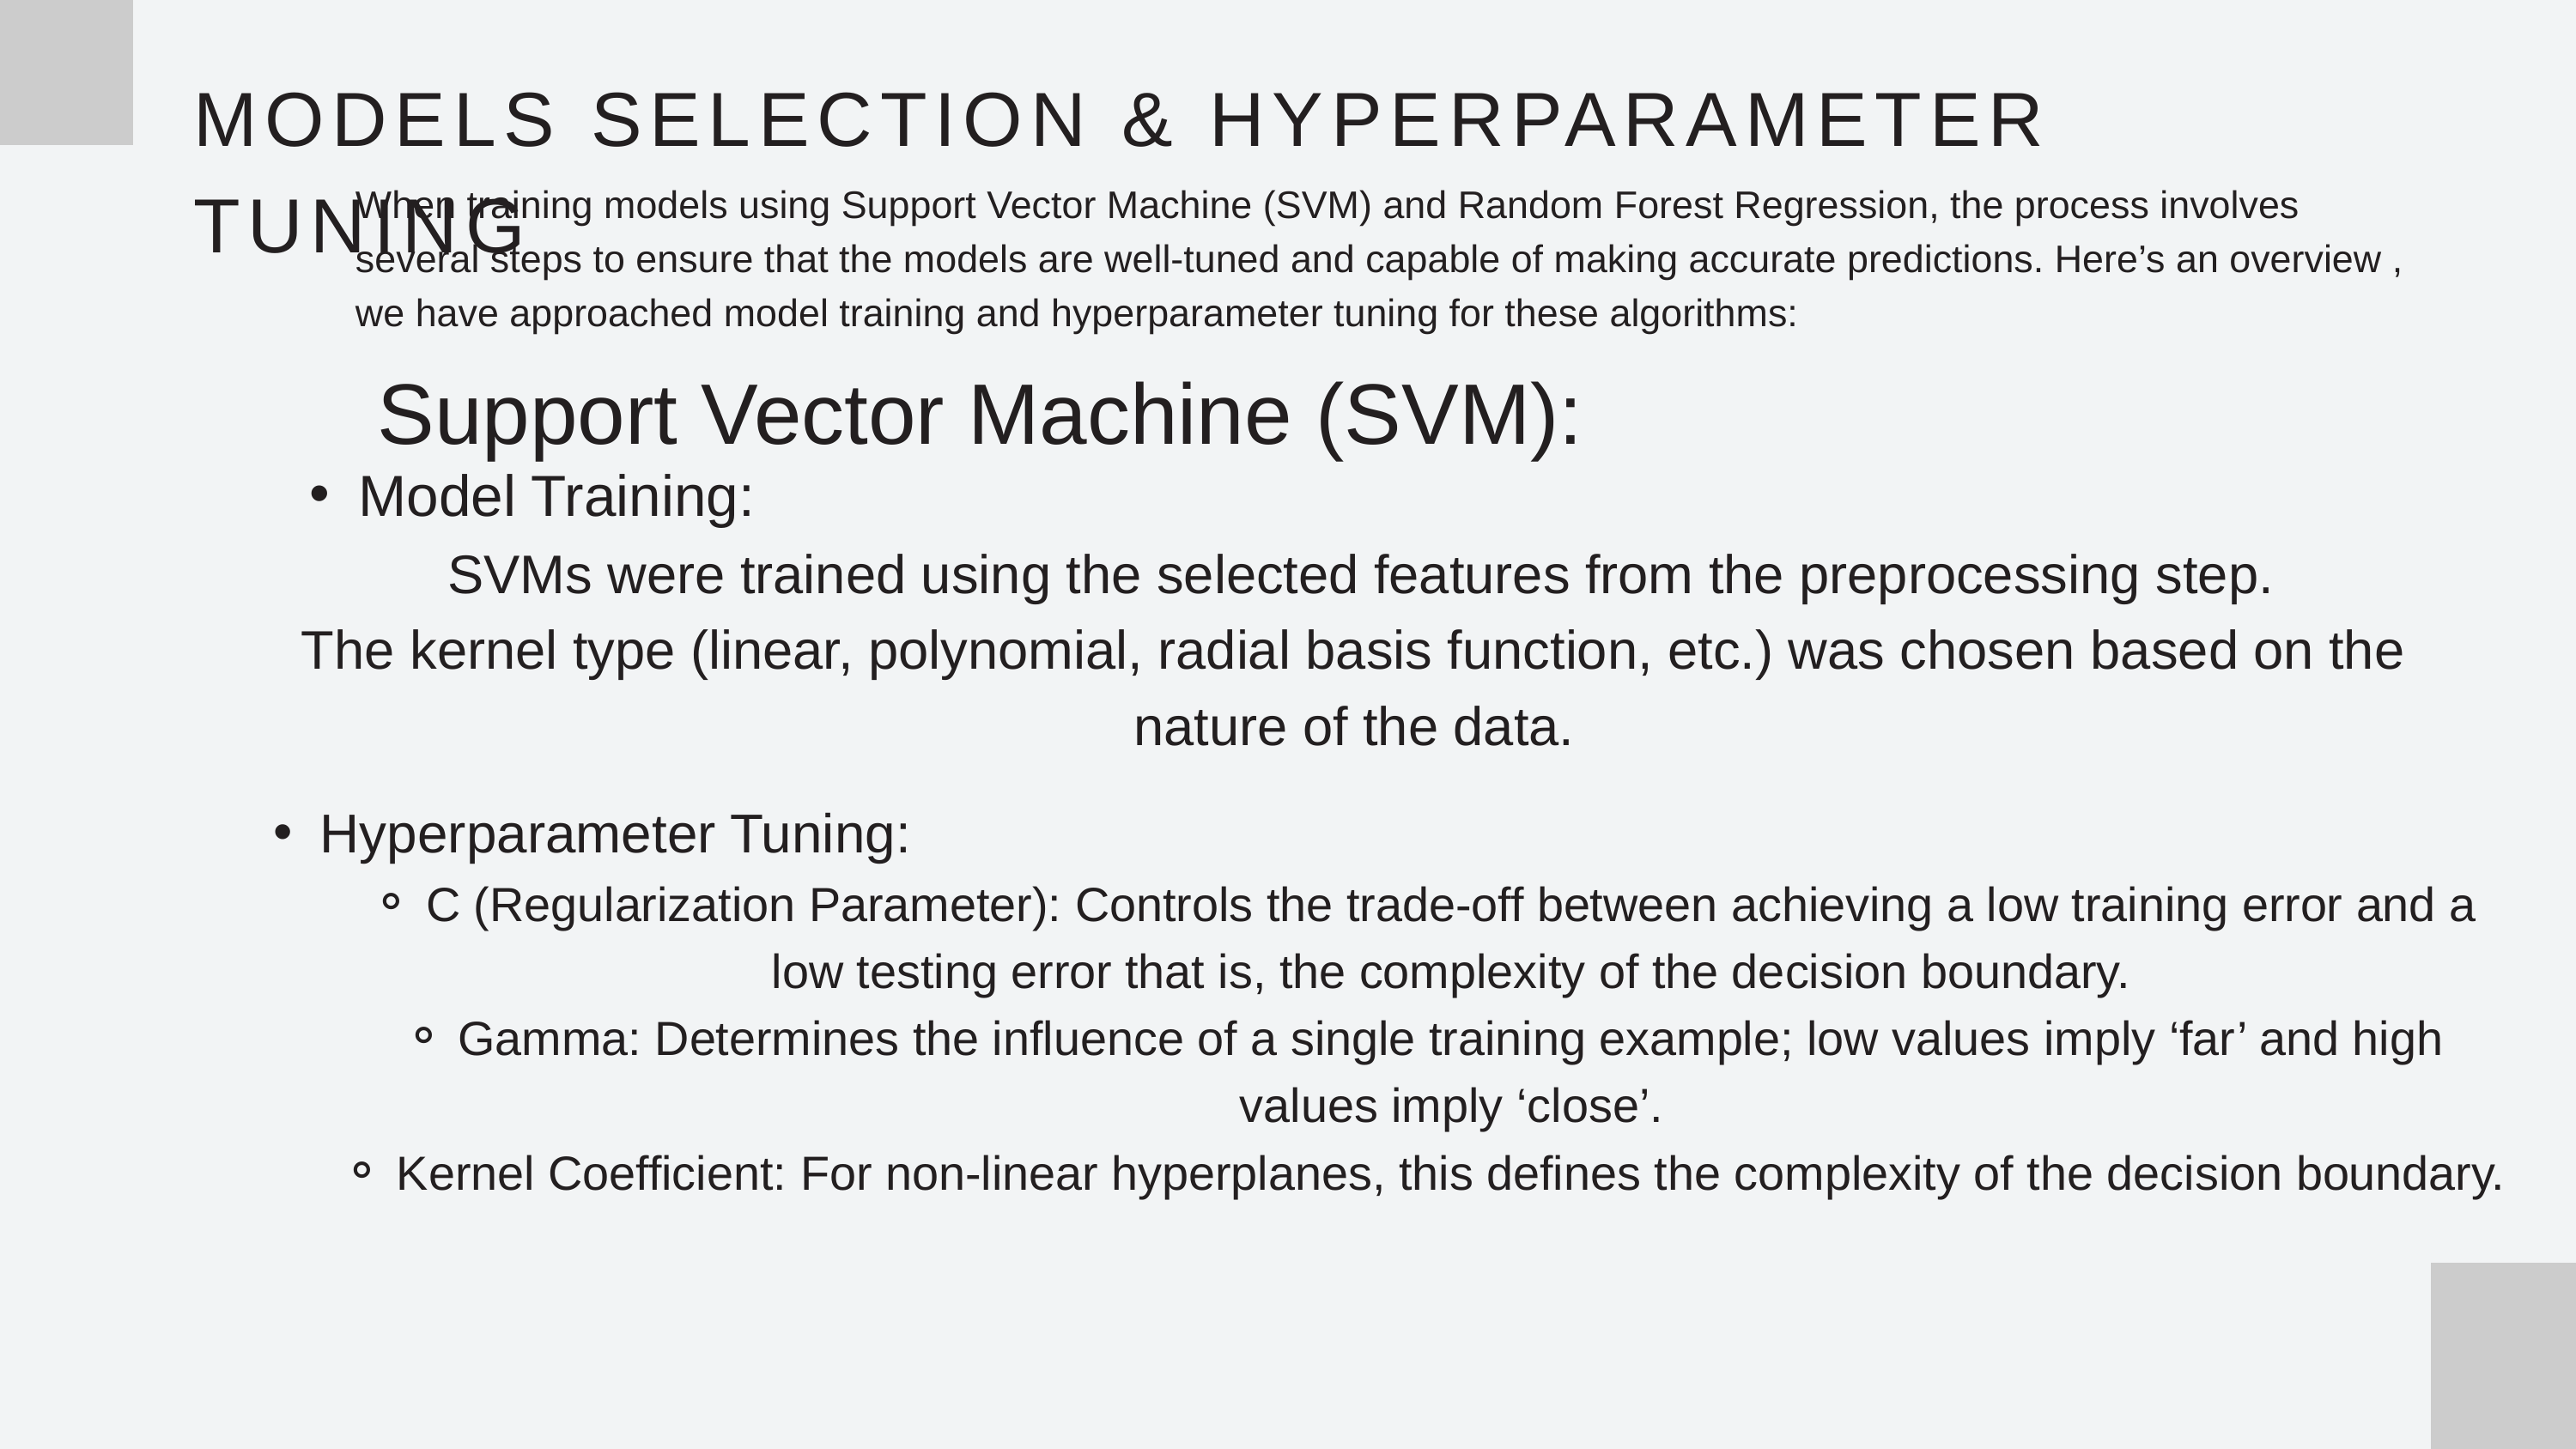

MODELS SELECTION & HYPERPARAMETER TUNING

When training models using Support Vector Machine (SVM) and Random Forest Regression, the process involves several steps to ensure that the models are well-tuned and capable of making accurate predictions. Here’s an overview , we have approached model training and hyperparameter tuning for these algorithms:
Support Vector Machine (SVM):
Model Training:
 SVMs were trained using the selected features from the preprocessing step.
The kernel type (linear, polynomial, radial basis function, etc.) was chosen based on the nature of the data.

Hyperparameter Tuning:
C (Regularization Parameter): Controls the trade-off between achieving a low training error and a low testing error that is, the complexity of the decision boundary.
Gamma: Determines the influence of a single training example; low values imply ‘far’ and high values imply ‘close’.
Kernel Coefficient: For non-linear hyperplanes, this defines the complexity of the decision boundary.